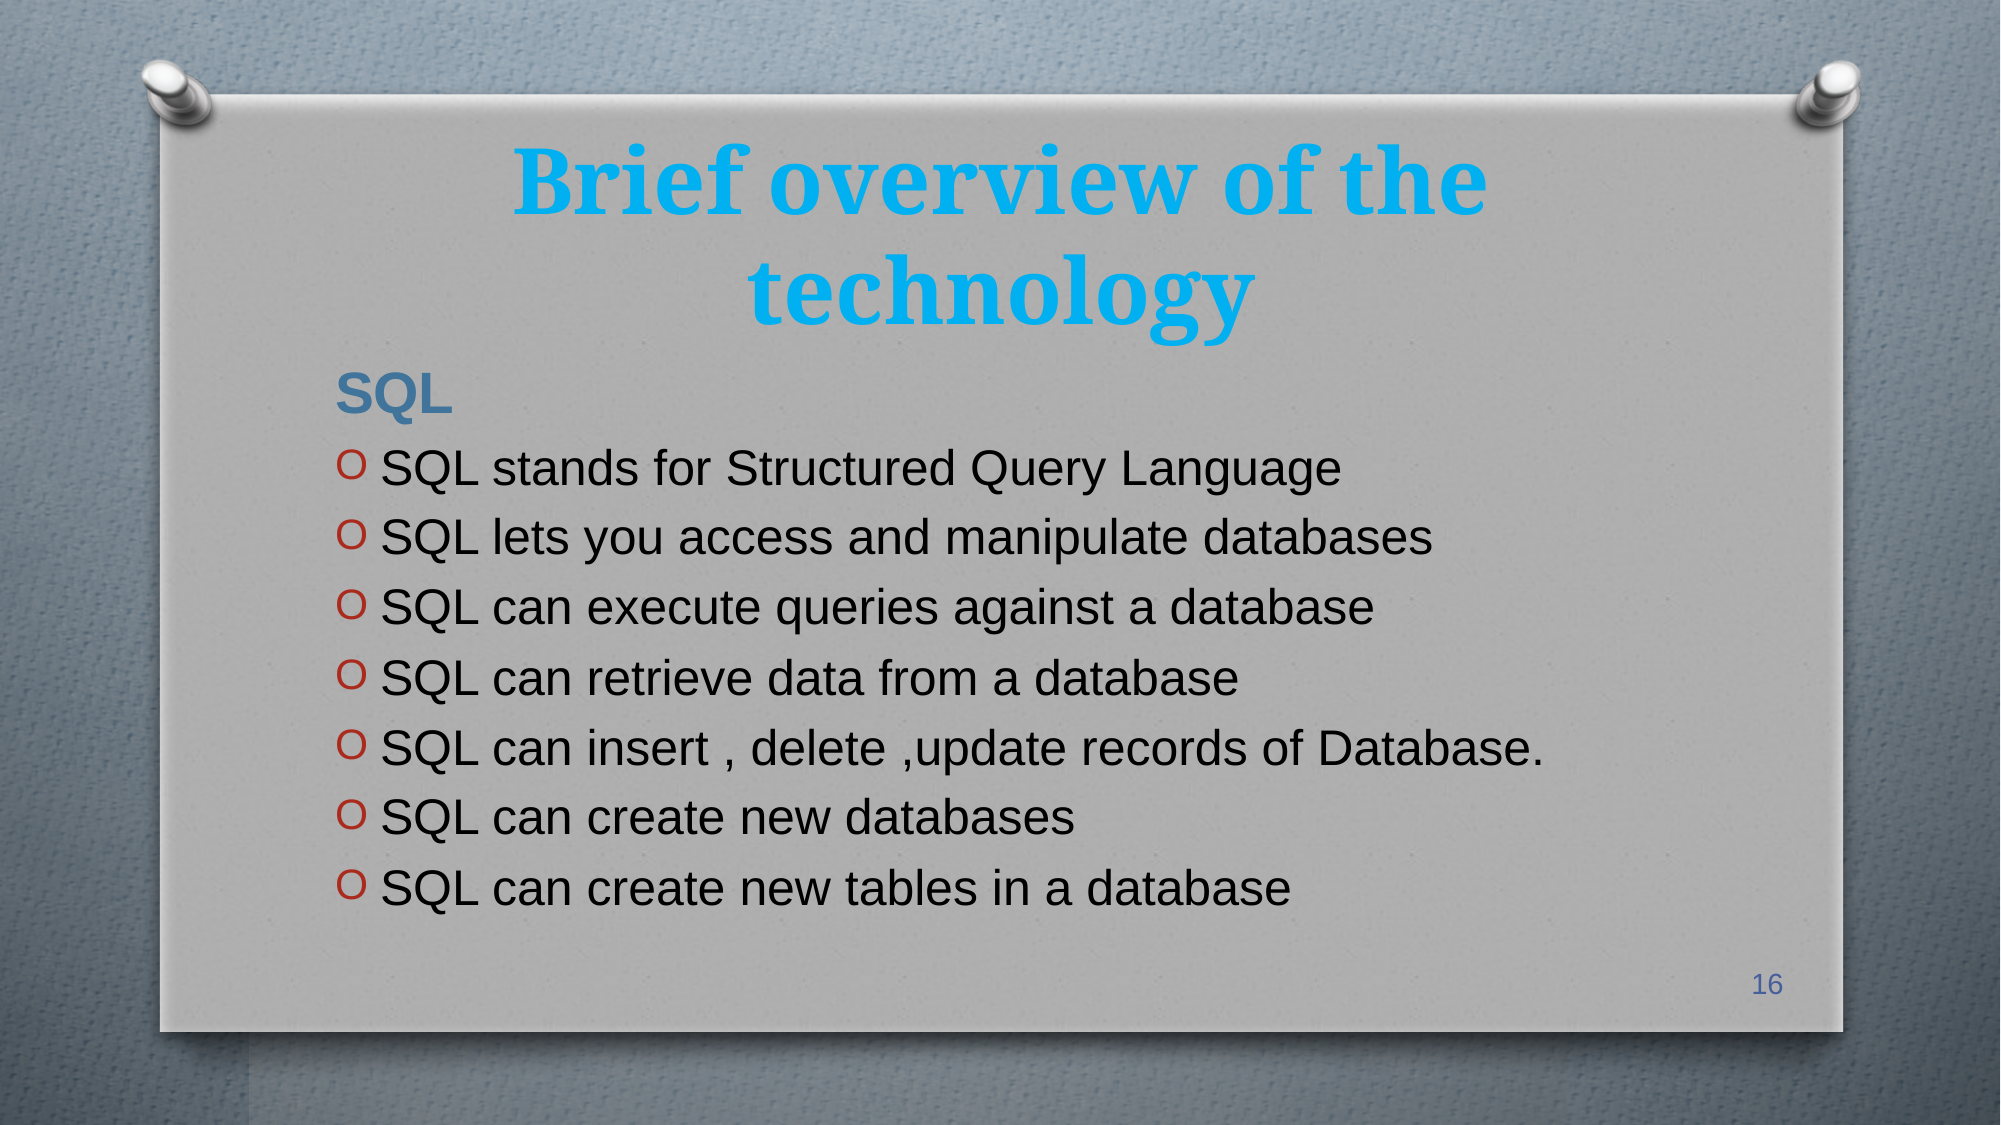

# Brief overview of the technology
SQL
SQL stands for Structured Query Language
SQL lets you access and manipulate databases
SQL can execute queries against a database
SQL can retrieve data from a database
SQL can insert , delete ,update records of Database.
SQL can create new databases
SQL can create new tables in a database

16